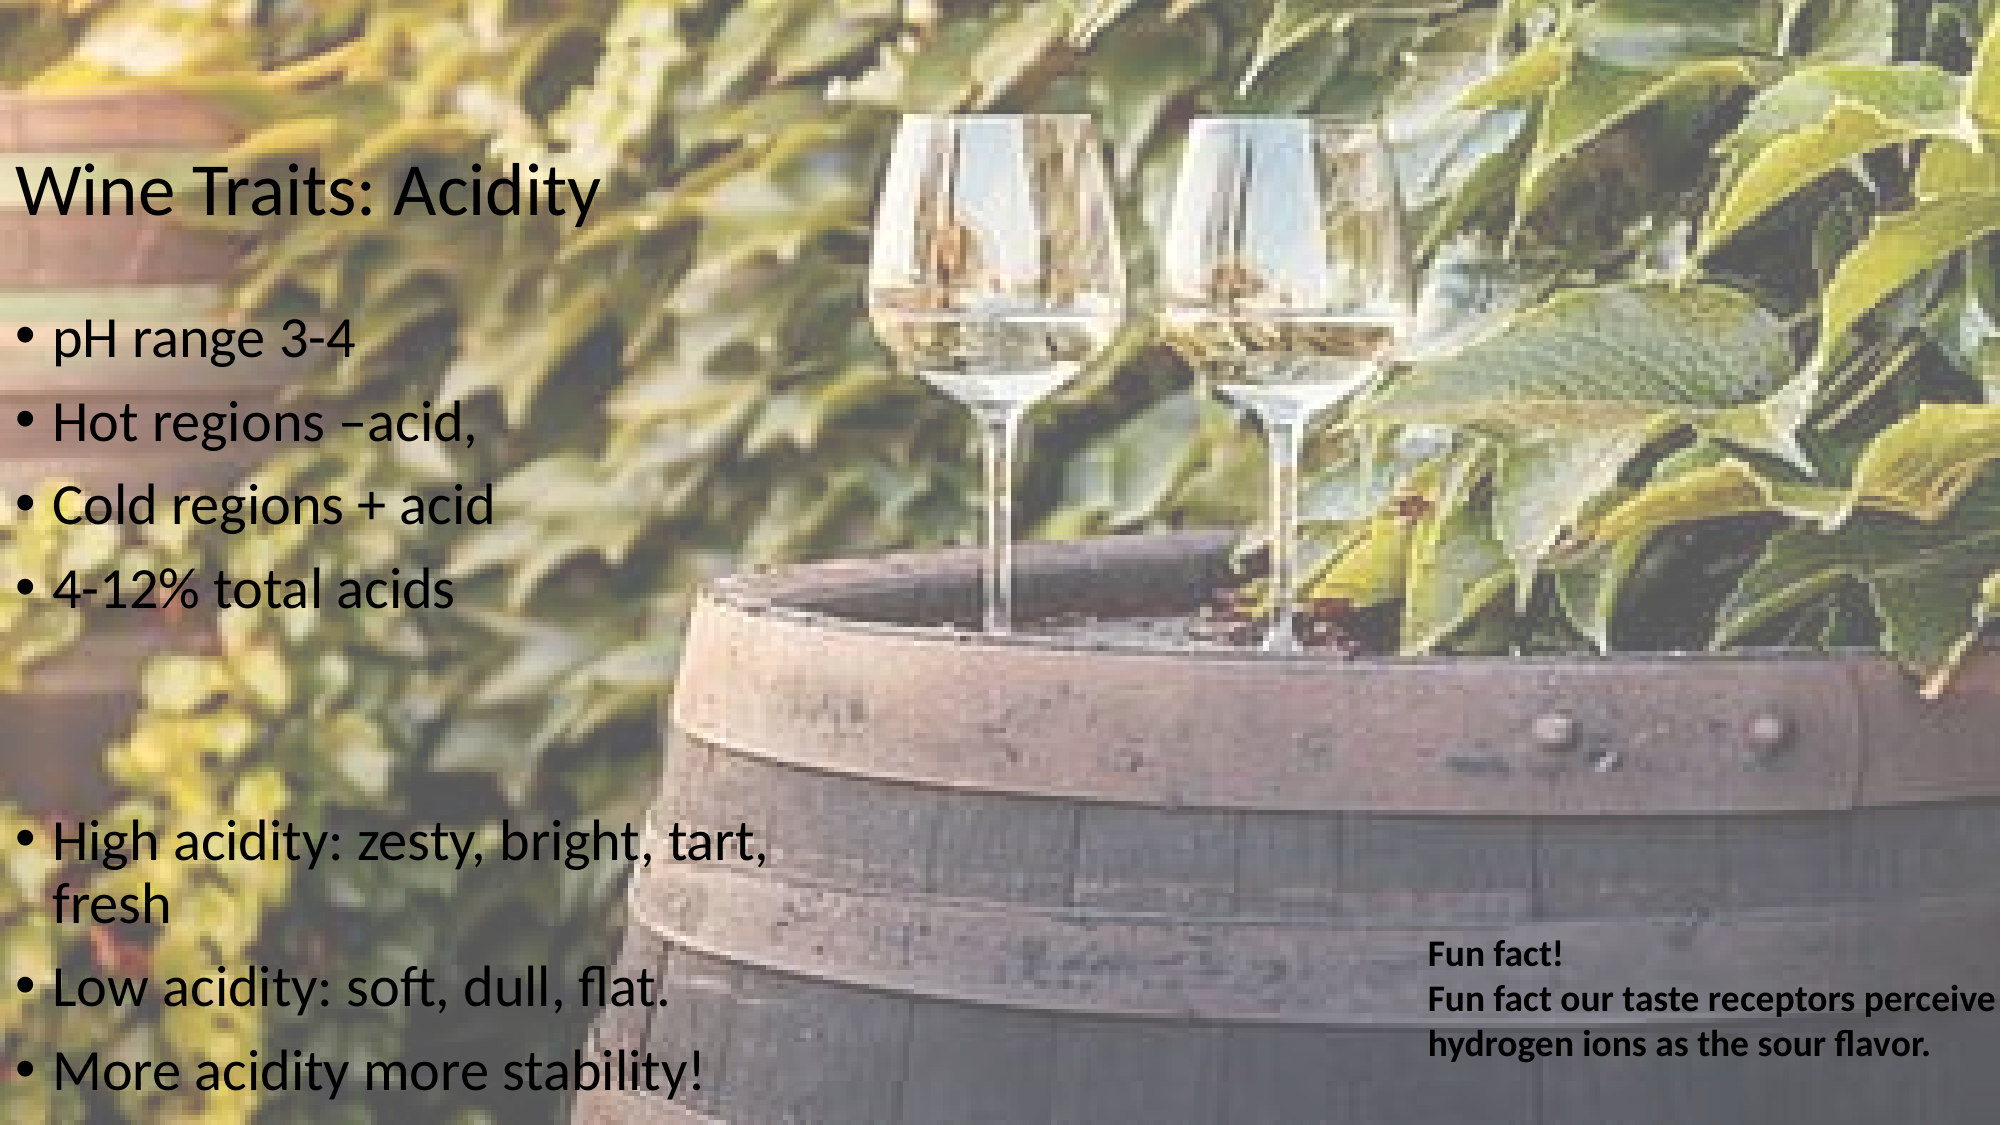

# Wine Traits: Acidity
pH range 3-4
Hot regions –acid,
Cold regions + acid
4-12% total acids

High acidity: zesty, bright, tart, fresh
Low acidity: soft, dull, flat.
More acidity more stability!
Fun fact!
Fun fact our taste receptors perceive hydrogen ions as the sour flavor.